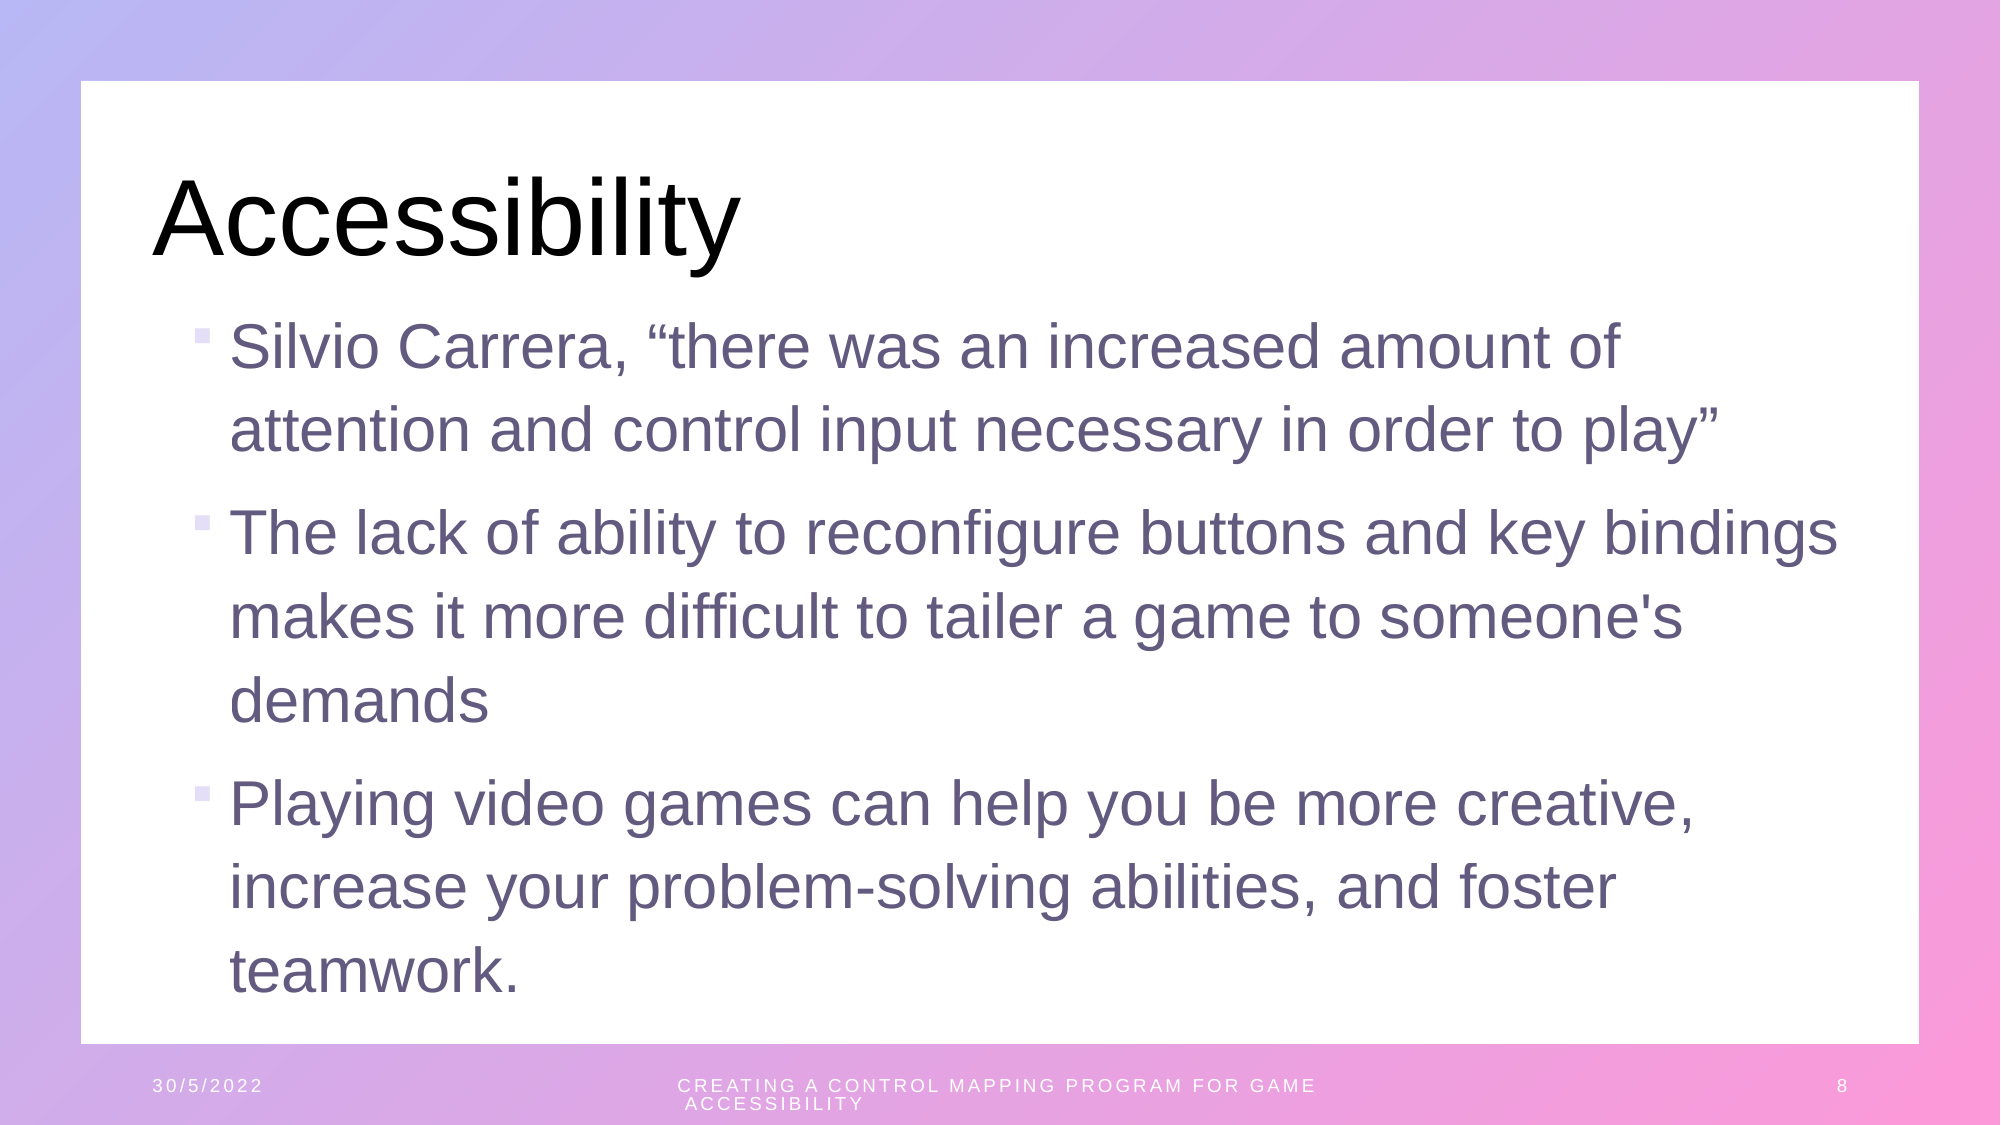

# Accessibility
Silvio Carrera, “there was an increased amount of attention and control input necessary in order to play”
The lack of ability to reconfigure buttons and key bindings makes it more difficult to tailer a game to someone's demands
Playing video games can help you be more creative, increase your problem-solving abilities, and foster teamwork.
30/5/2022
Creating a Control Mapping Program for Game Accessibility
8